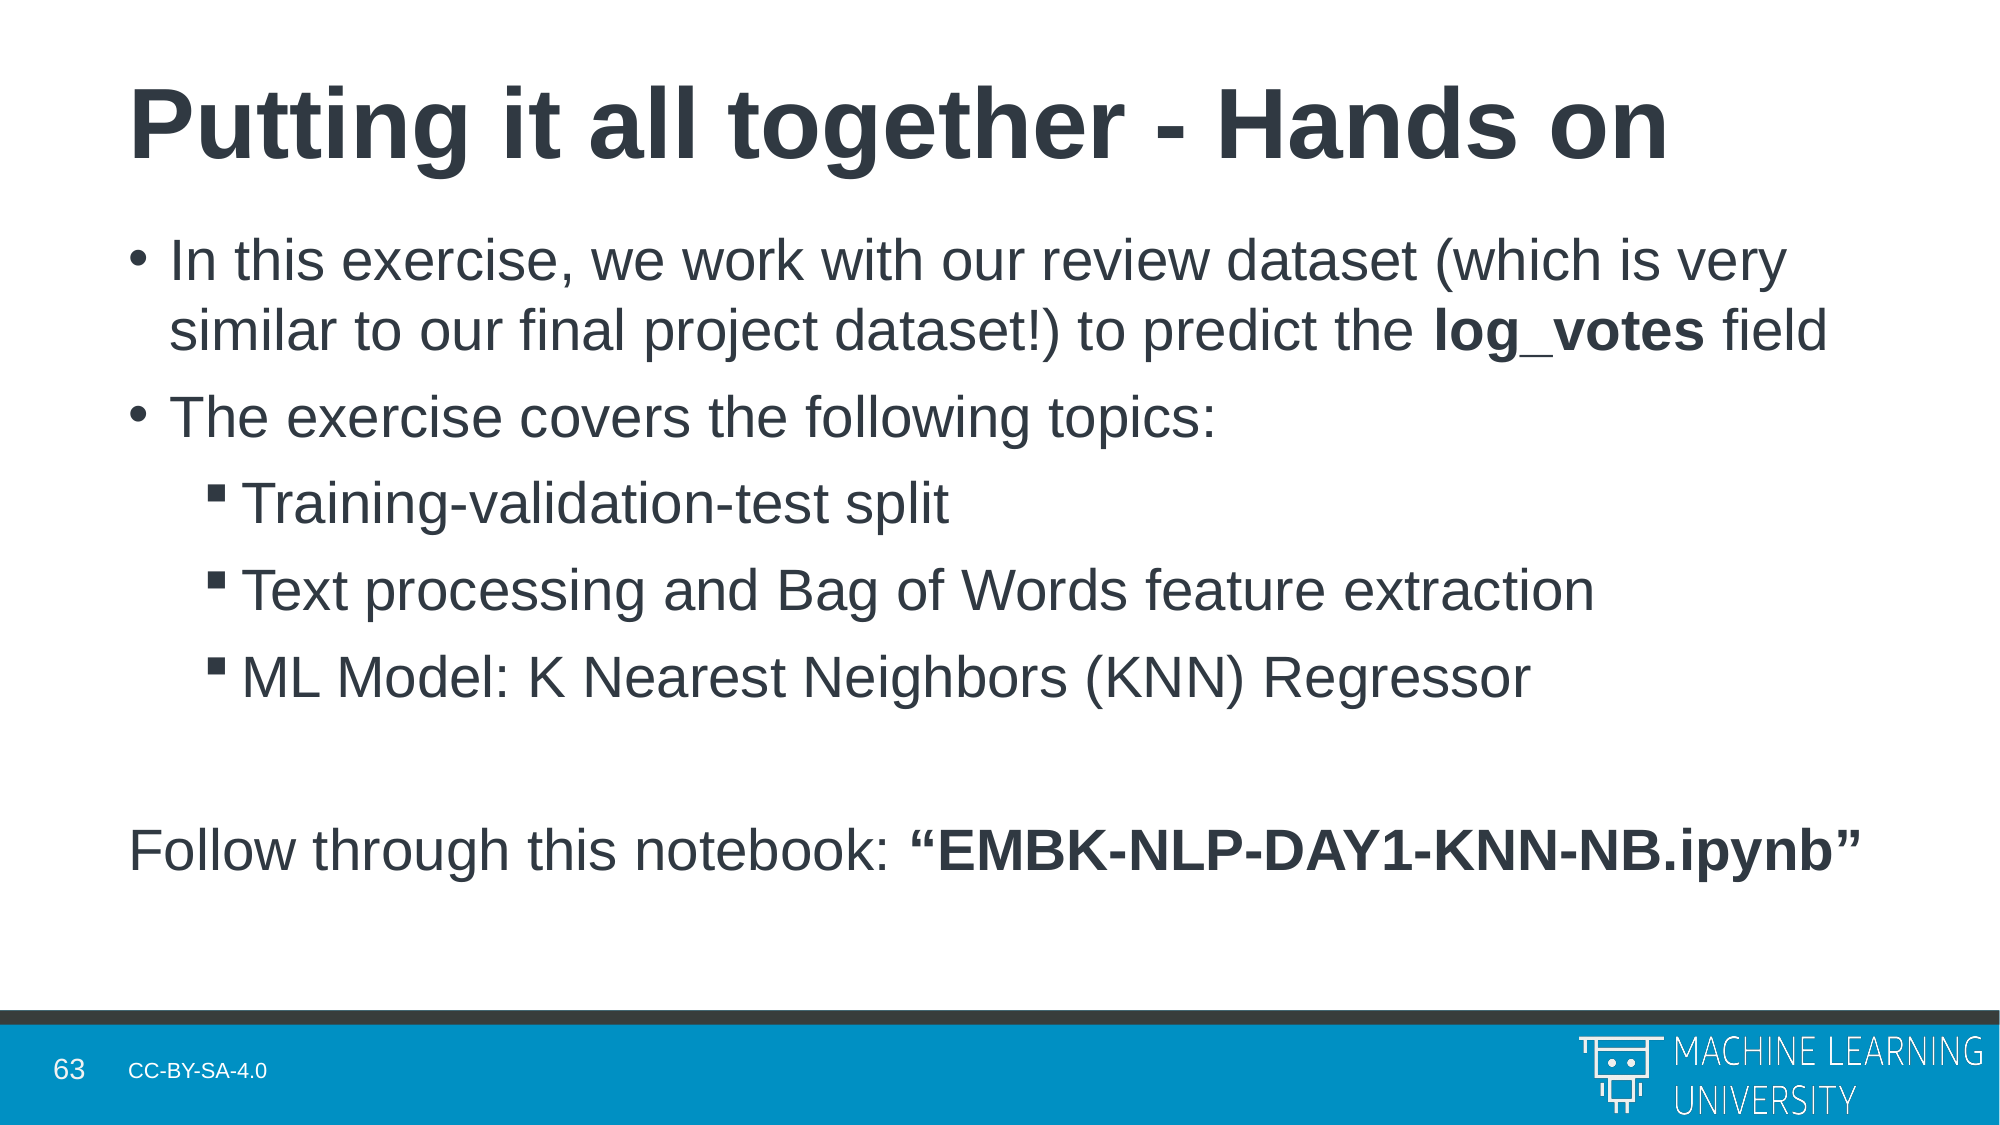

# Putting it all together - Hands on
In this exercise, we work with our review dataset (which is very similar to our final project dataset!) to predict the log_votes field
The exercise covers the following topics:
Training-validation-test split
Text processing and Bag of Words feature extraction
ML Model: K Nearest Neighbors (KNN) Regressor

Follow through this notebook: “EMBK-NLP-DAY1-KNN-NB.ipynb”